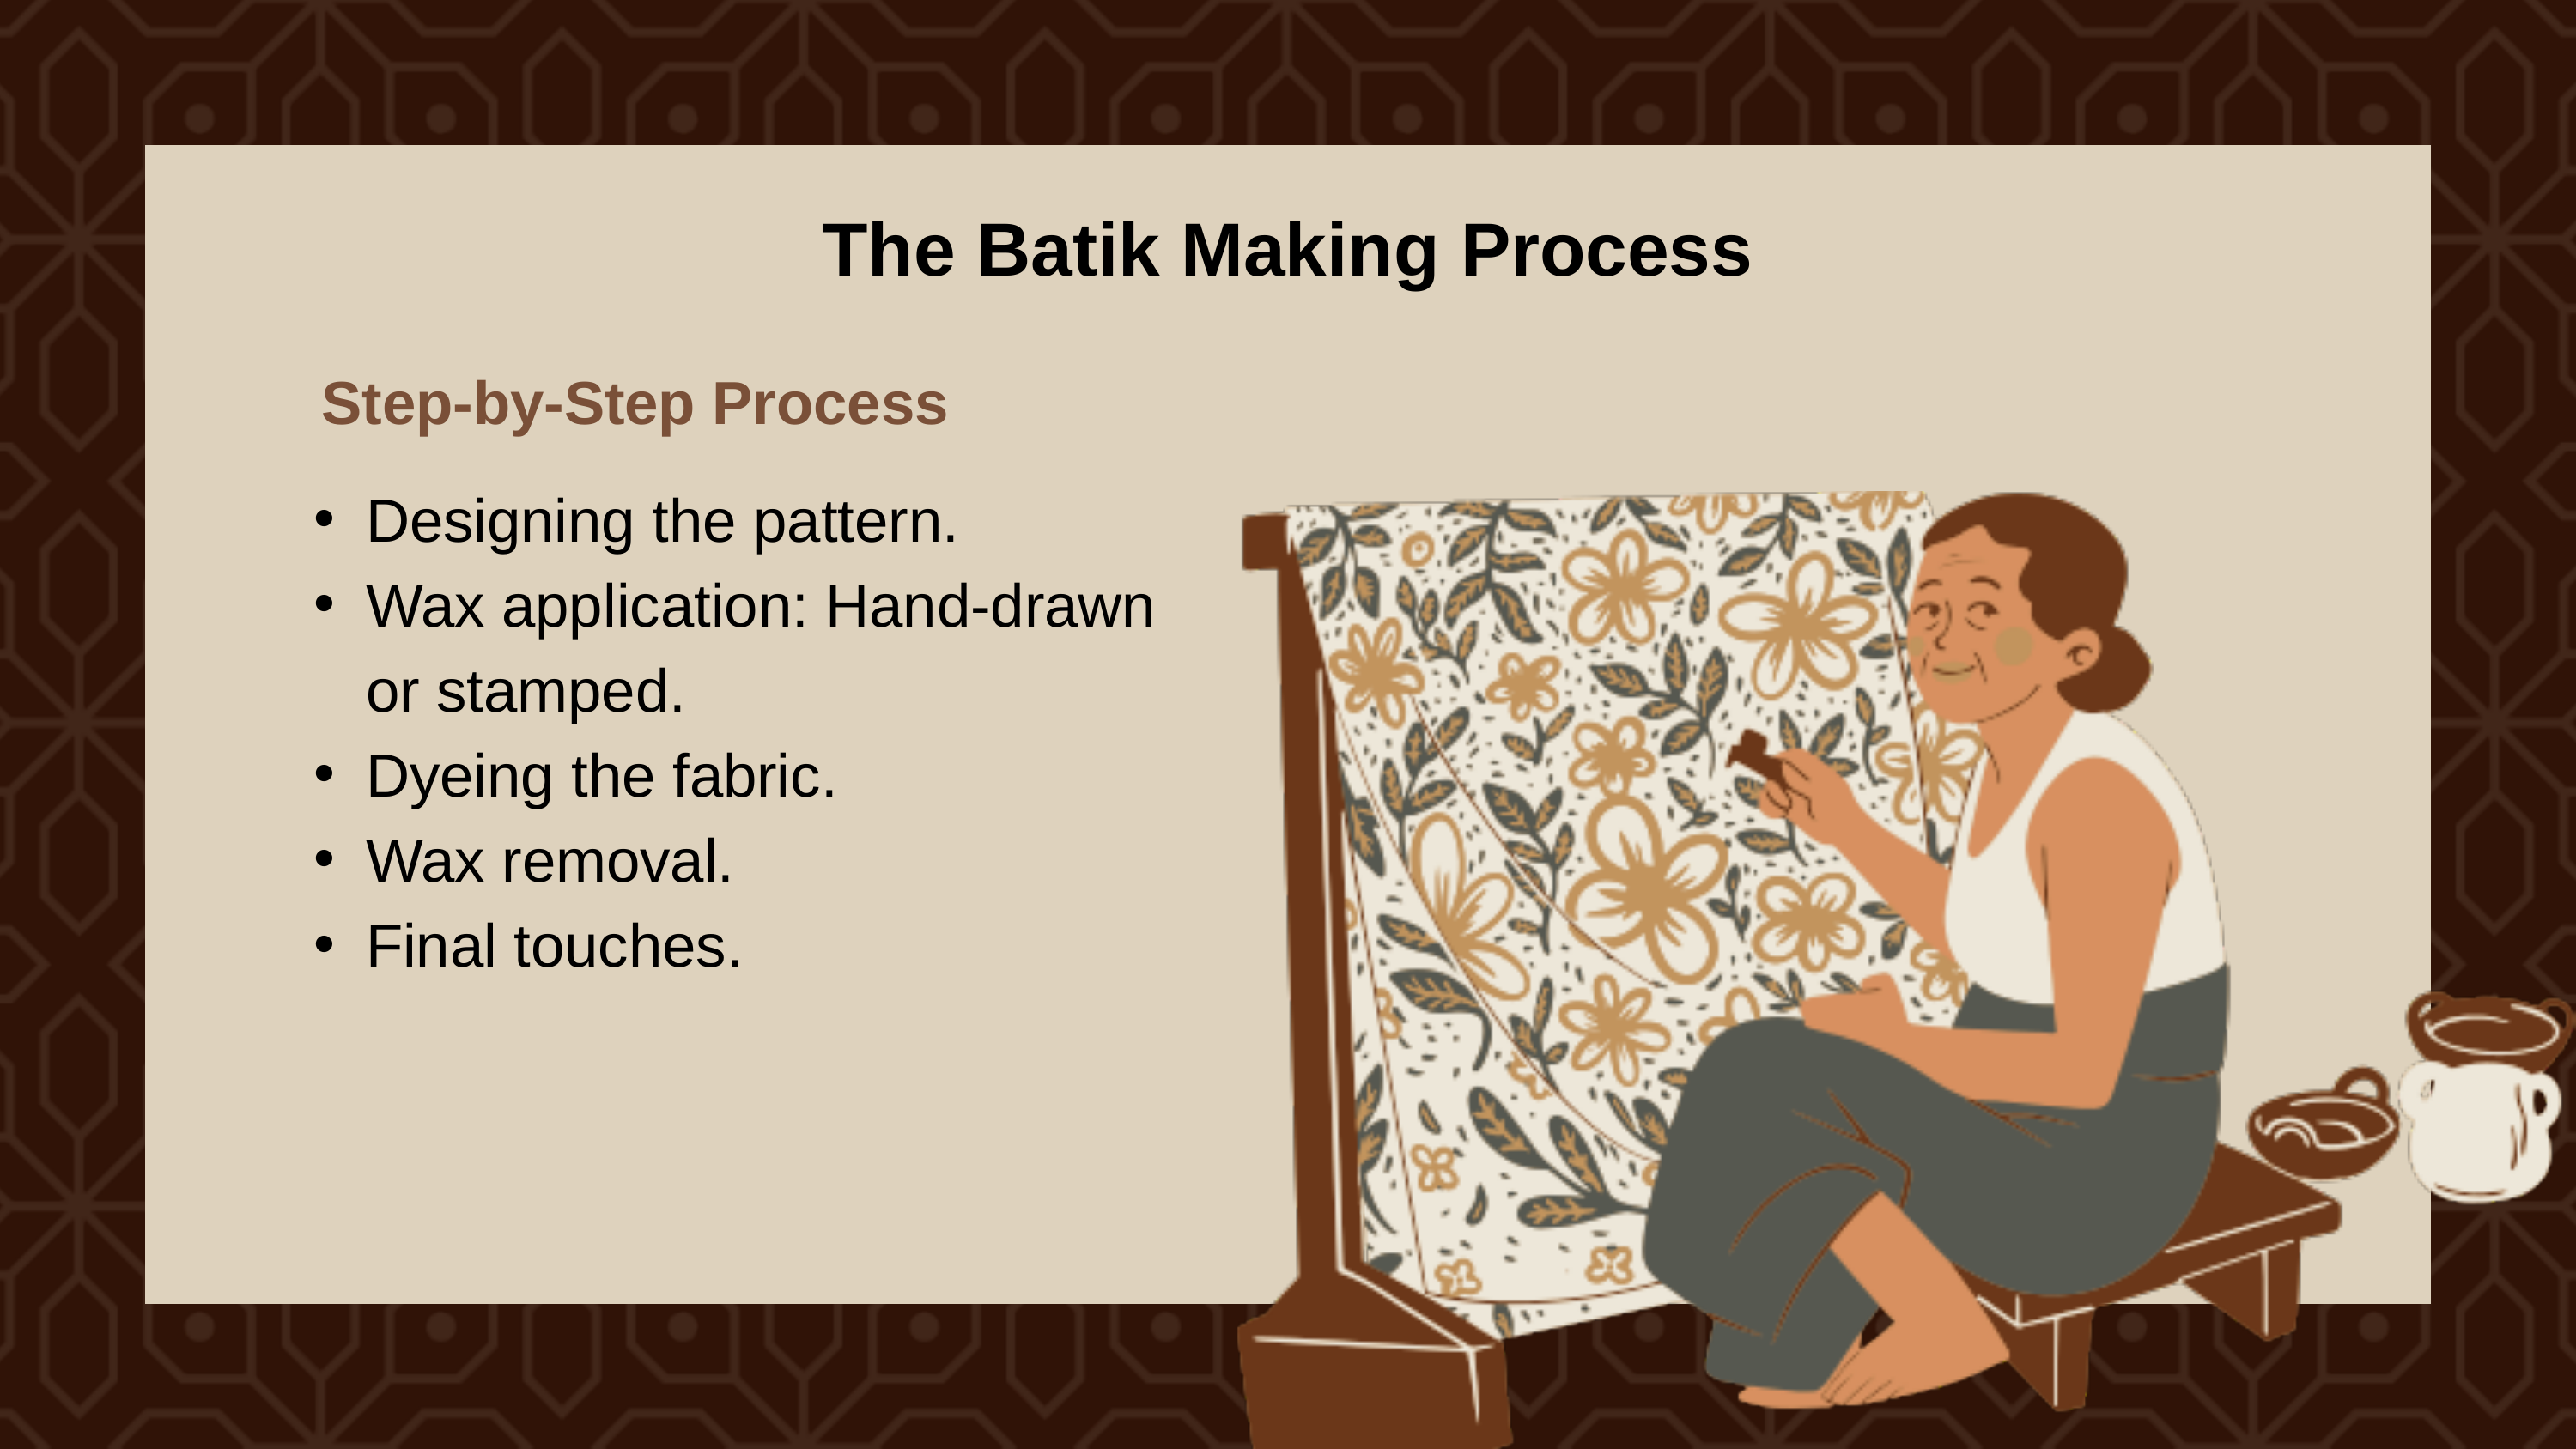

The Batik Making Process
Step-by-Step Process
Designing the pattern.
Wax application: Hand-drawn or stamped.
Dyeing the fabric.
Wax removal.
Final touches.